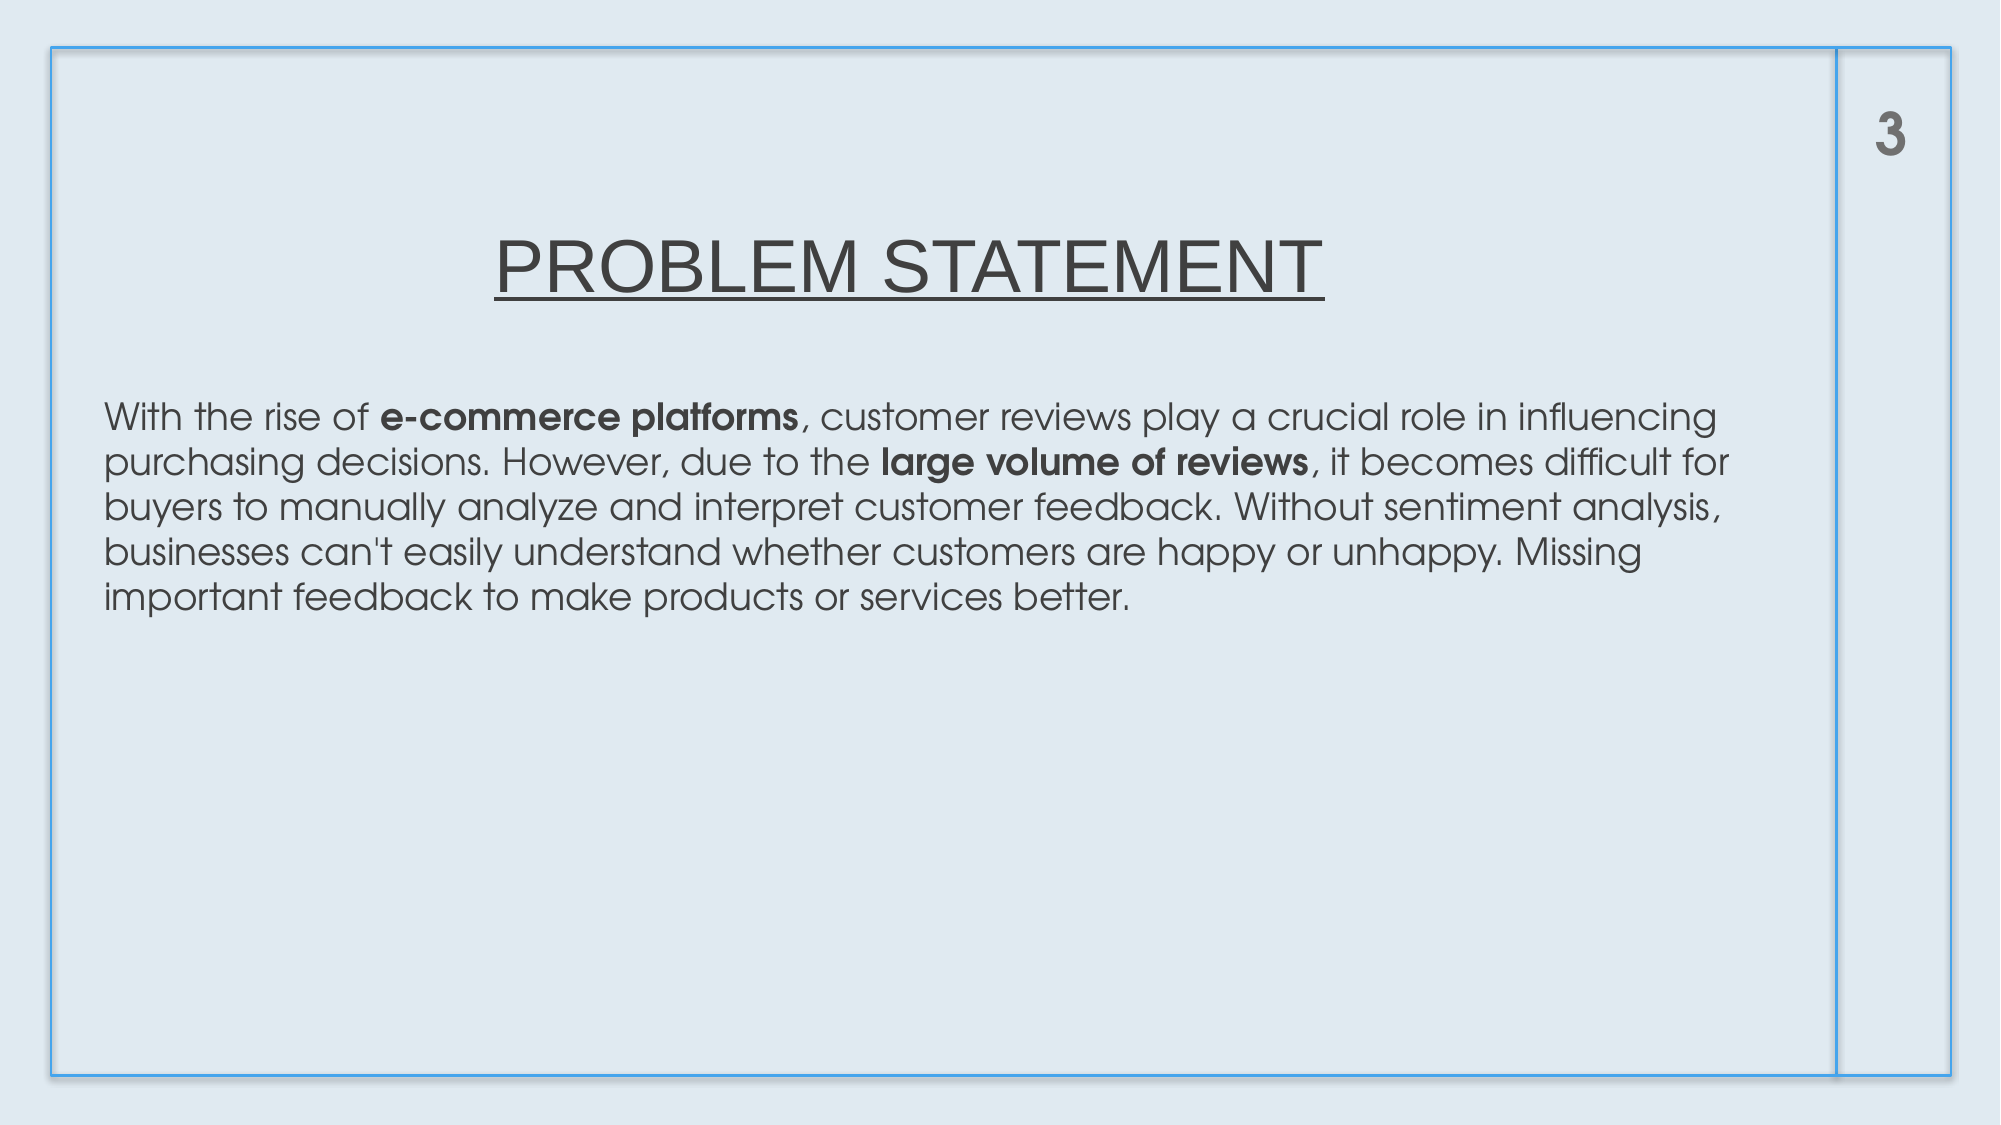

3
# PROBLEM STATEMENT
With the rise of e-commerce platforms, customer reviews play a crucial role in influencing purchasing decisions. However, due to the large volume of reviews, it becomes difficult for buyers to manually analyze and interpret customer feedback. Without sentiment analysis, businesses can't easily understand whether customers are happy or unhappy. Missing important feedback to make products or services better.